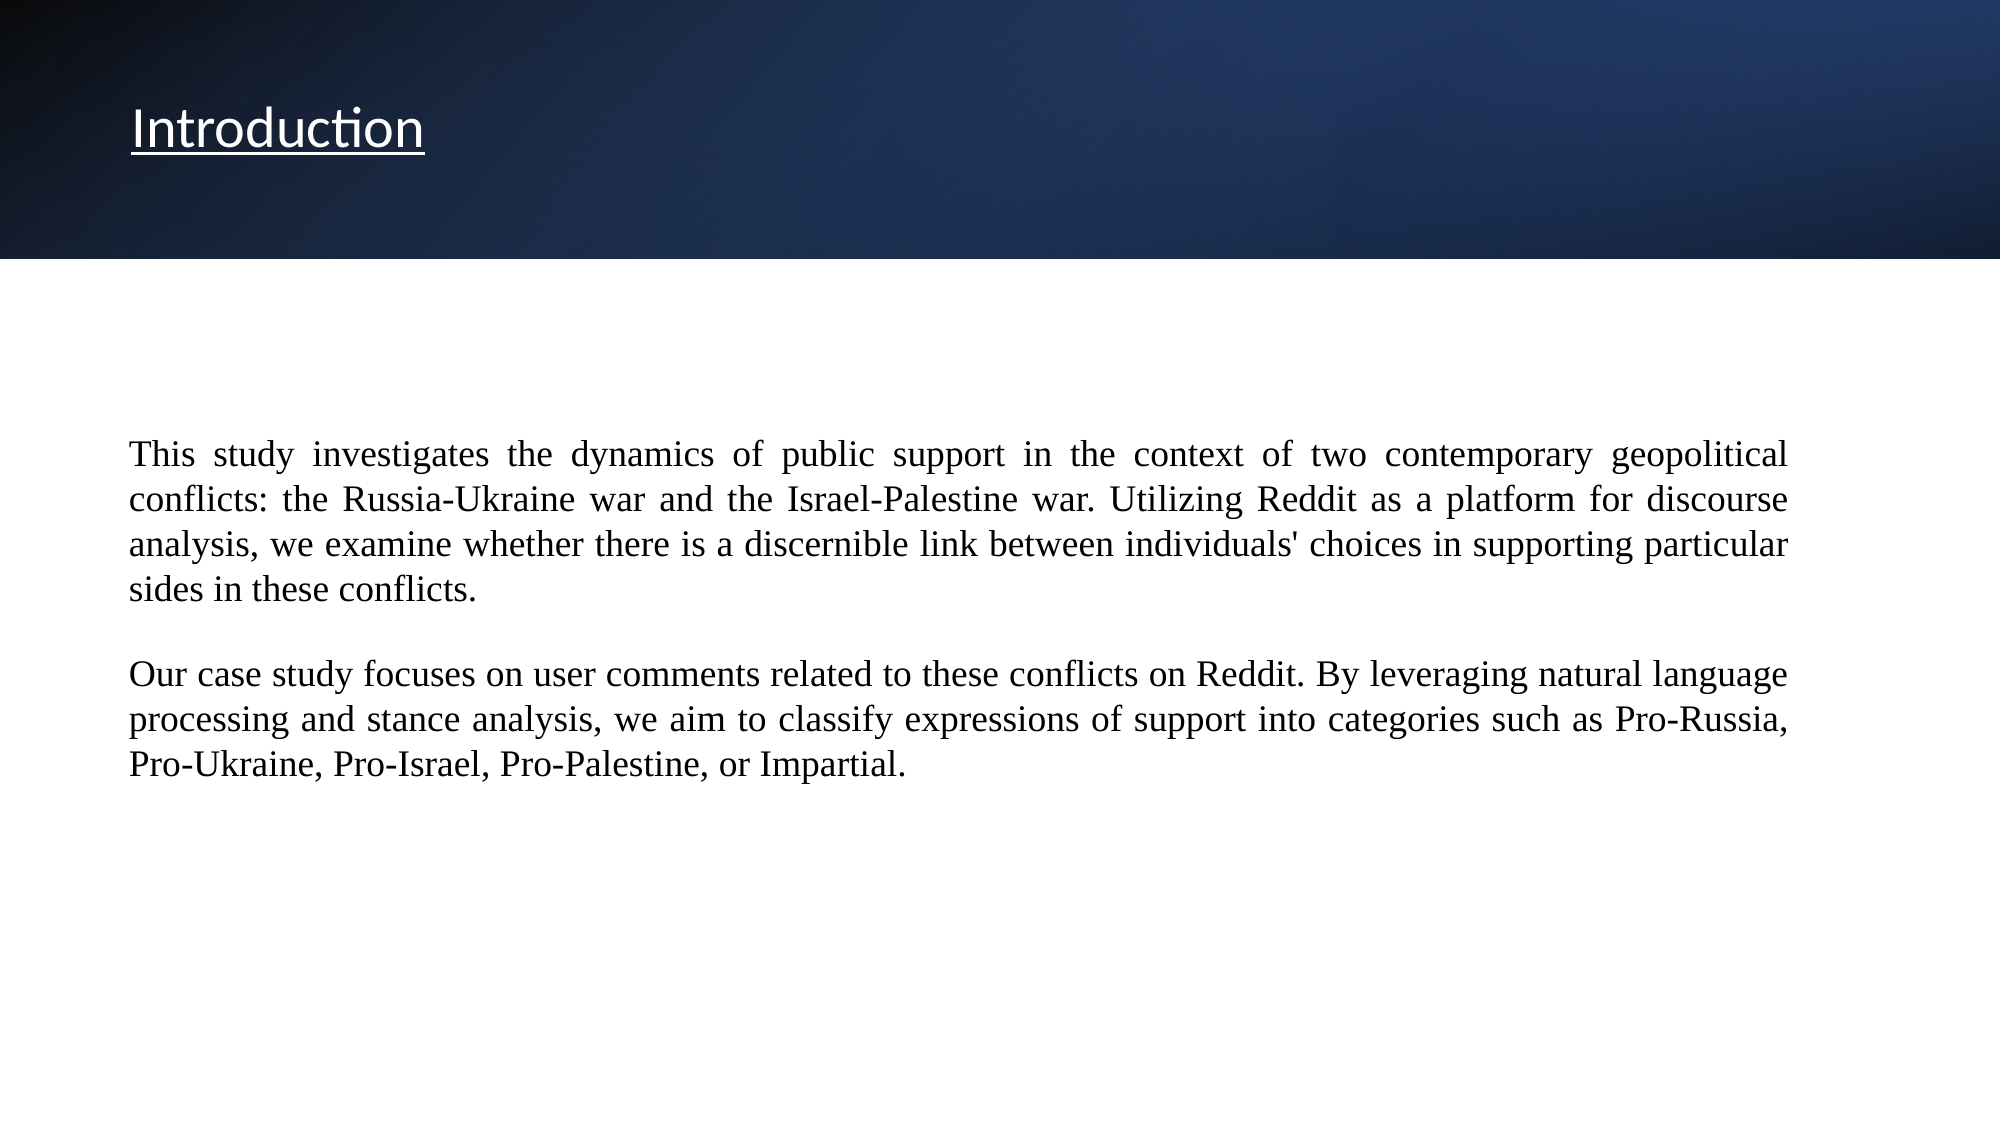

Introduction

This study investigates the dynamics of public support in the context of two contemporary geopolitical conflicts: the Russia-Ukraine war and the Israel-Palestine war. Utilizing Reddit as a platform for discourse analysis, we examine whether there is a discernible link between individuals' choices in supporting particular sides in these conflicts.
Our case study focuses on user comments related to these conflicts on Reddit. By leveraging natural language processing and stance analysis, we aim to classify expressions of support into categories such as Pro-Russia, Pro-Ukraine, Pro-Israel, Pro-Palestine, or Impartial.

Step 3: create a subreddit obj with parameter ‘all’.

To scrape comment from all the subreddits
Step 1:
We used the Reddit API wrapper called async Praw
Step 4: We used the search function from package to look for post which contains words from our topics, collect postIDs of only those posts, where the condition holds true
Step 6: We collect the subreddit, commentID, TS, Author, comment from the comments body that satisfies the previous condition and append those comments in the file.